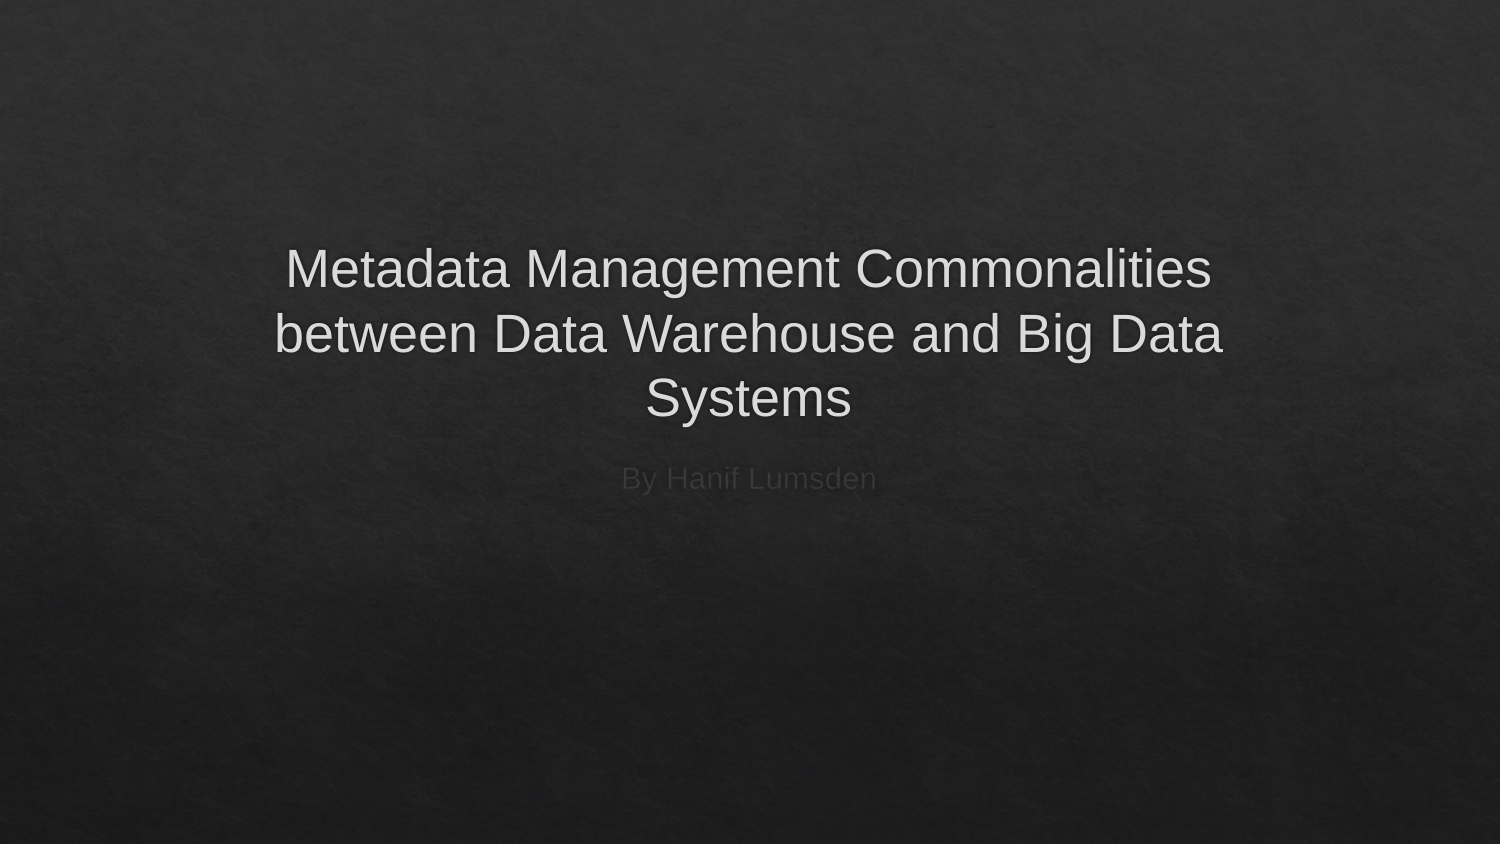

# Metadata Management Commonalities between Data Warehouse and Big Data Systems
By Hanif Lumsden